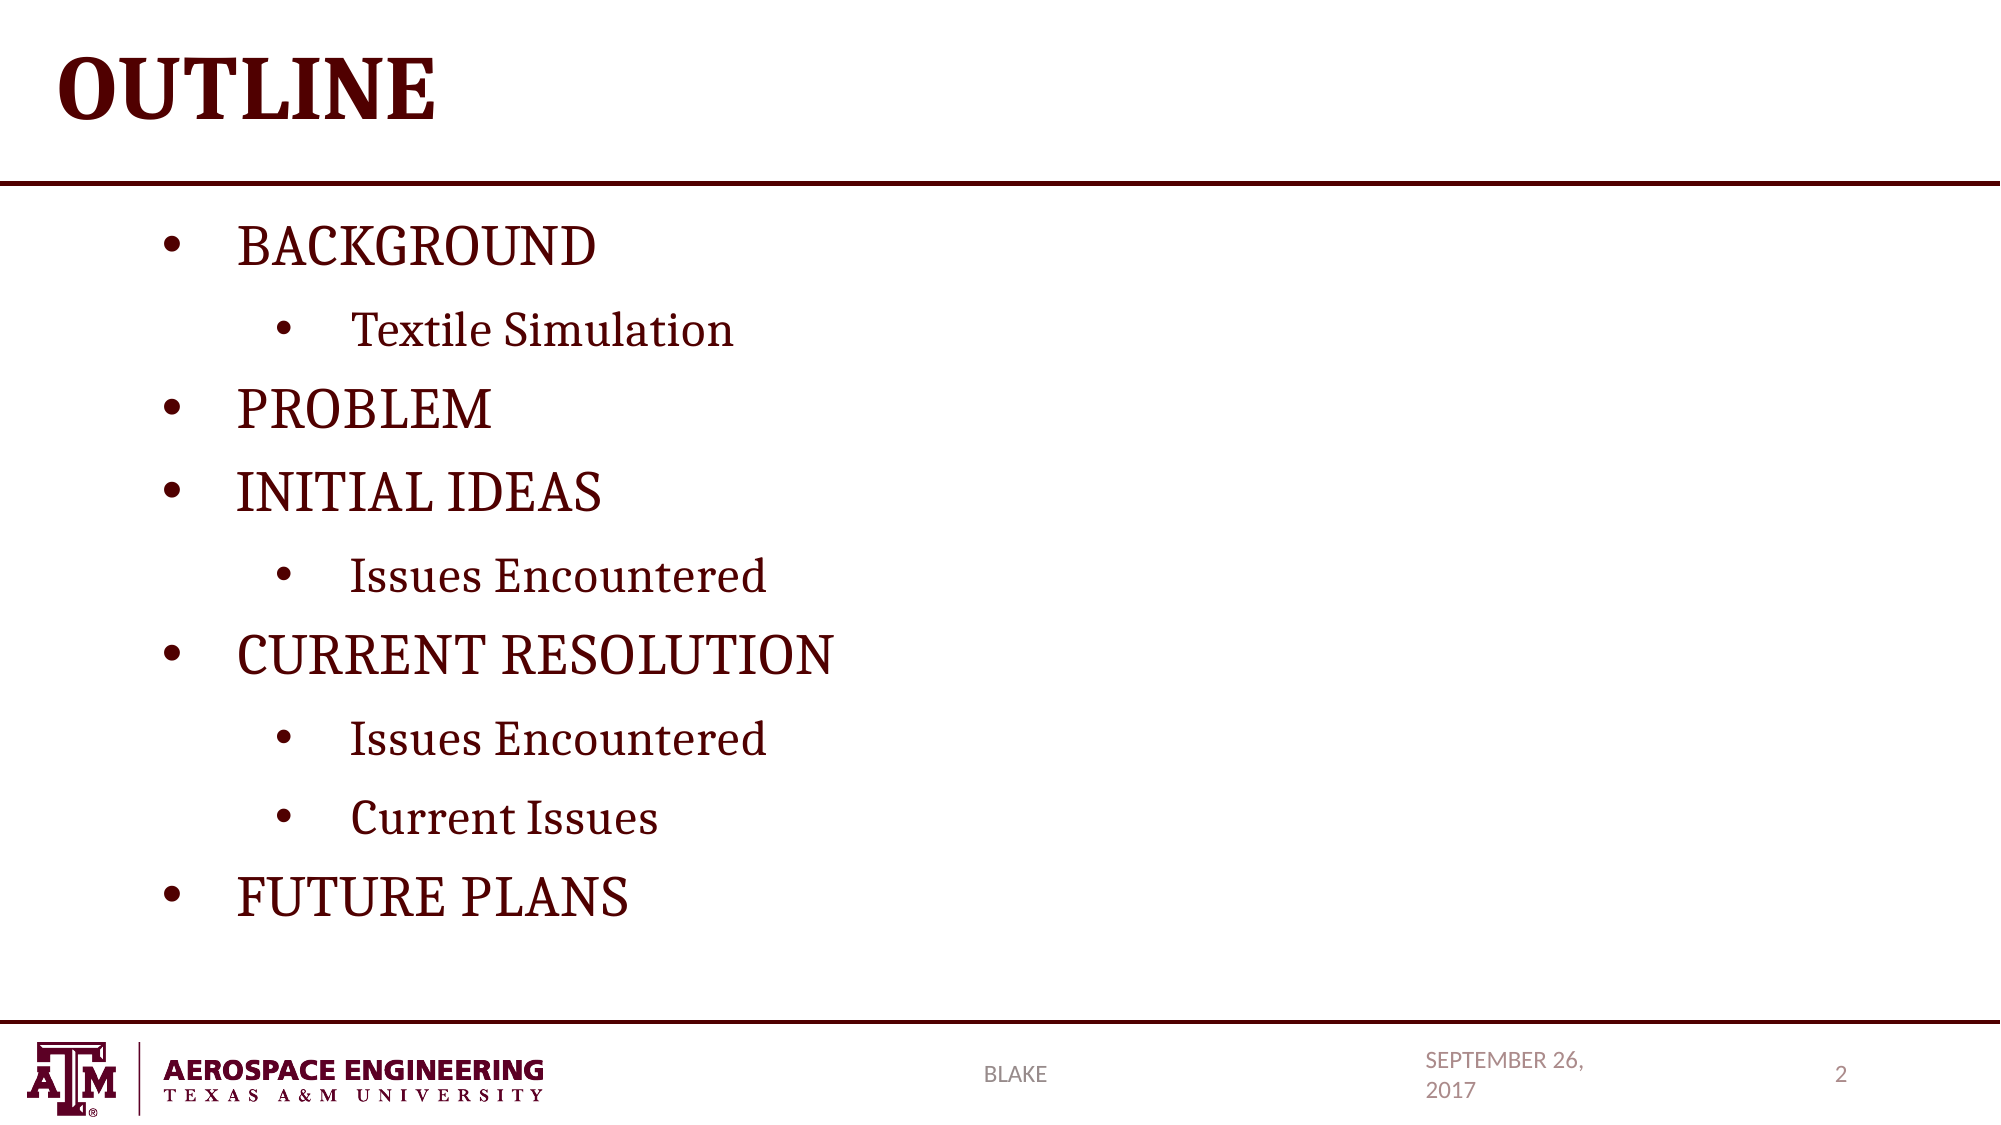

# Outline
Background
Textile Simulation
Problem
Initial ideas
Issues Encountered
Current Resolution
Issues Encountered
Current Issues
Future Plans

blake
2
September 26, 2017